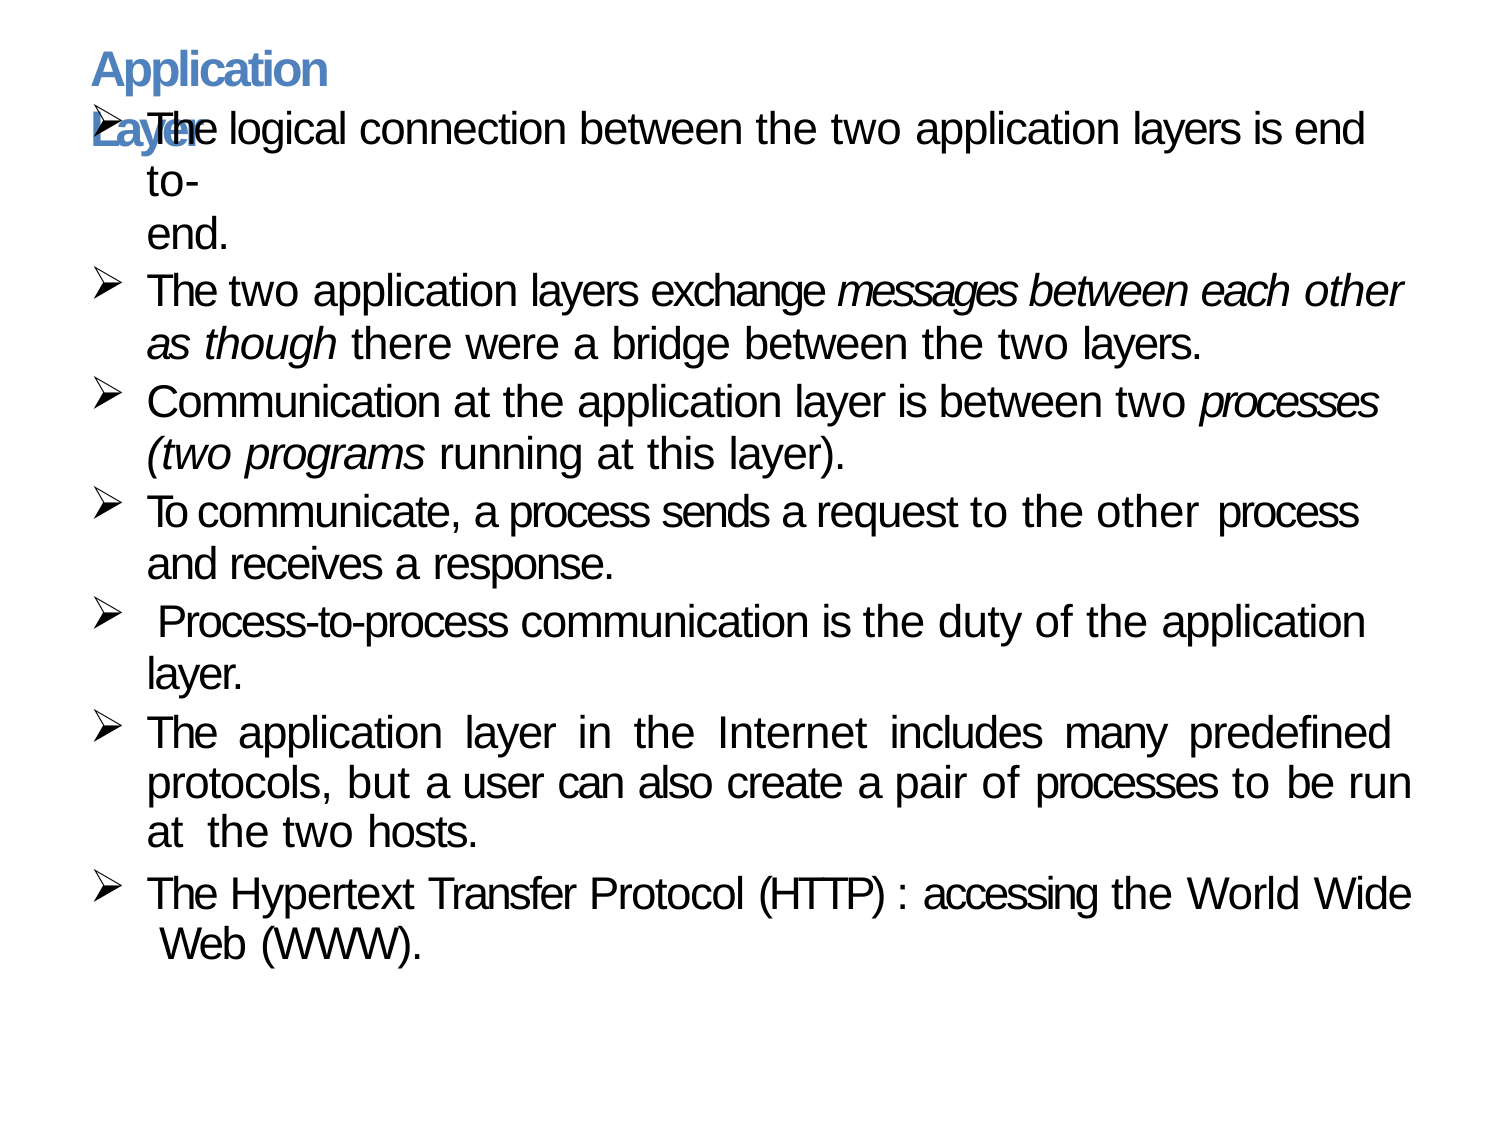

# Application Layer
The logical connection between the two application layers is end to-
end.
The two application layers exchange messages between each other
as though there were a bridge between the two layers.
Communication at the application layer is between two processes
(two programs running at this layer).
To communicate, a process sends a request to the other process
and receives a response.
Process-to-process communication is the duty of the application
layer.
The application layer in the Internet includes many predefined  protocols, but a user can also create a pair of processes to be run at  the two hosts.
The Hypertext Transfer Protocol (HTTP) : accessing the World Wide  Web (WWW).